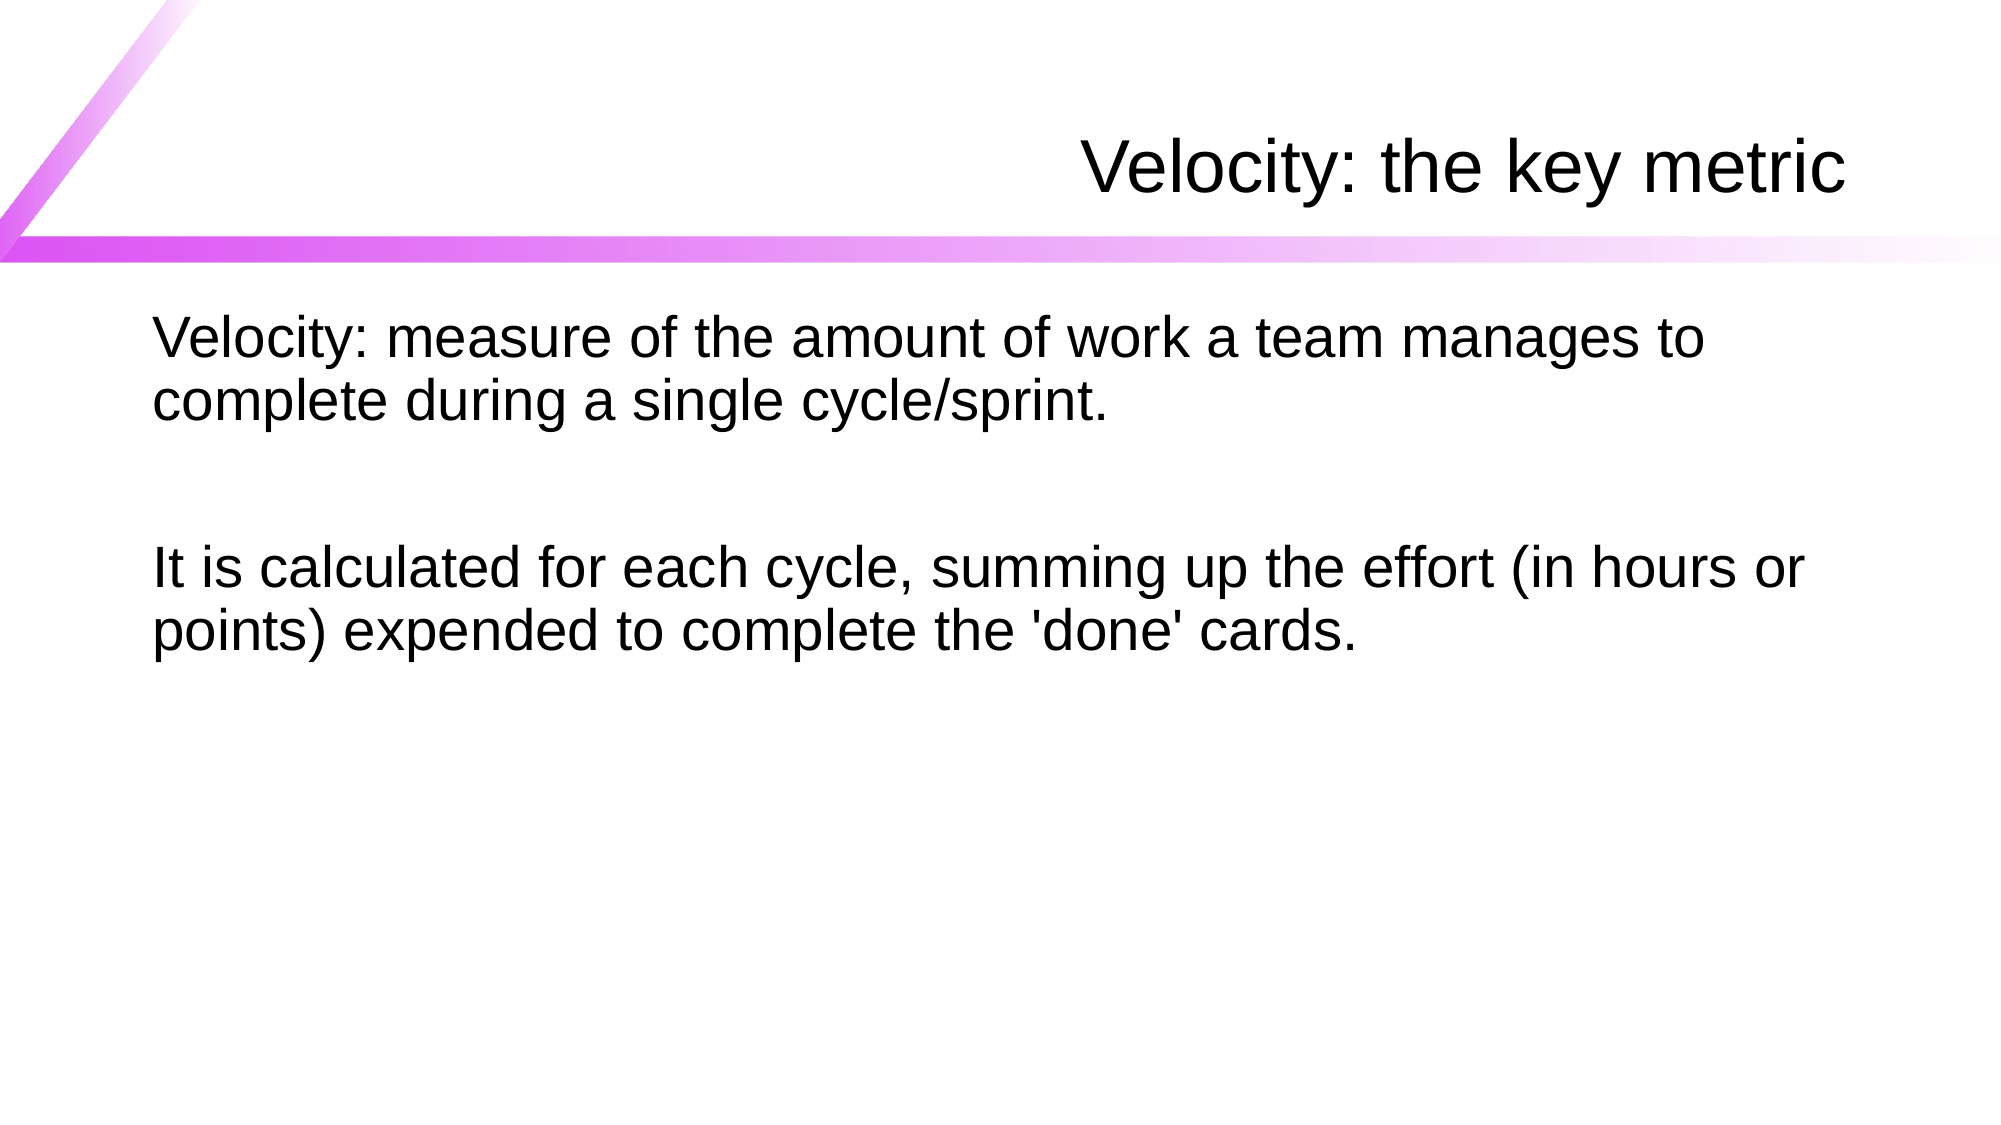

# Velocity: the key metric
Velocity: measure of the amount of work a team manages to complete during a single cycle/sprint.

It is calculated for each cycle, summing up the effort (in hours or points) expended to complete the 'done' cards.